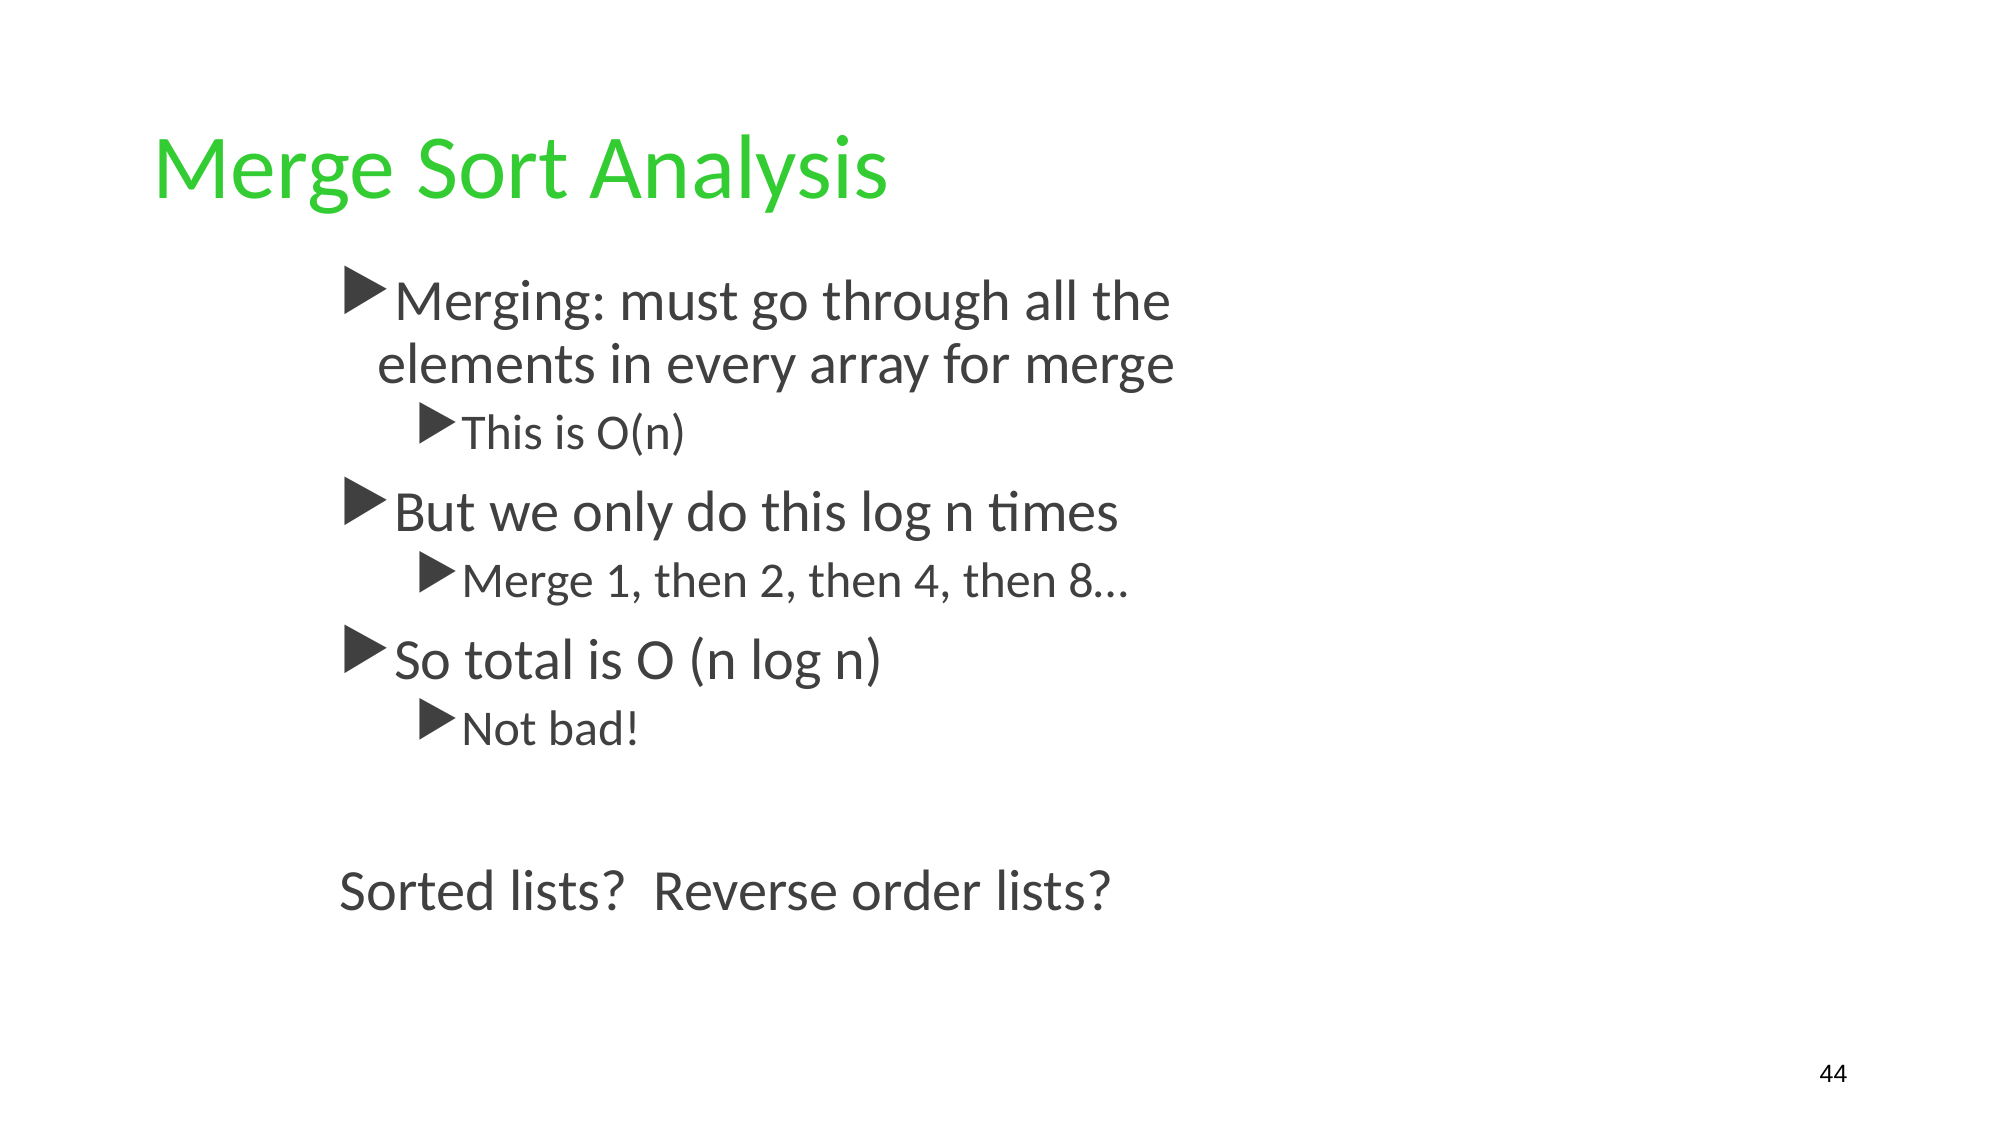

# Merge Sort Analysis
Merging: must go through all the elements in every array for merge
This is O(n)
But we only do this log n times
Merge 1, then 2, then 4, then 8…
So total is O (n log n)
Not bad!

Sorted lists?  Reverse order lists?
44